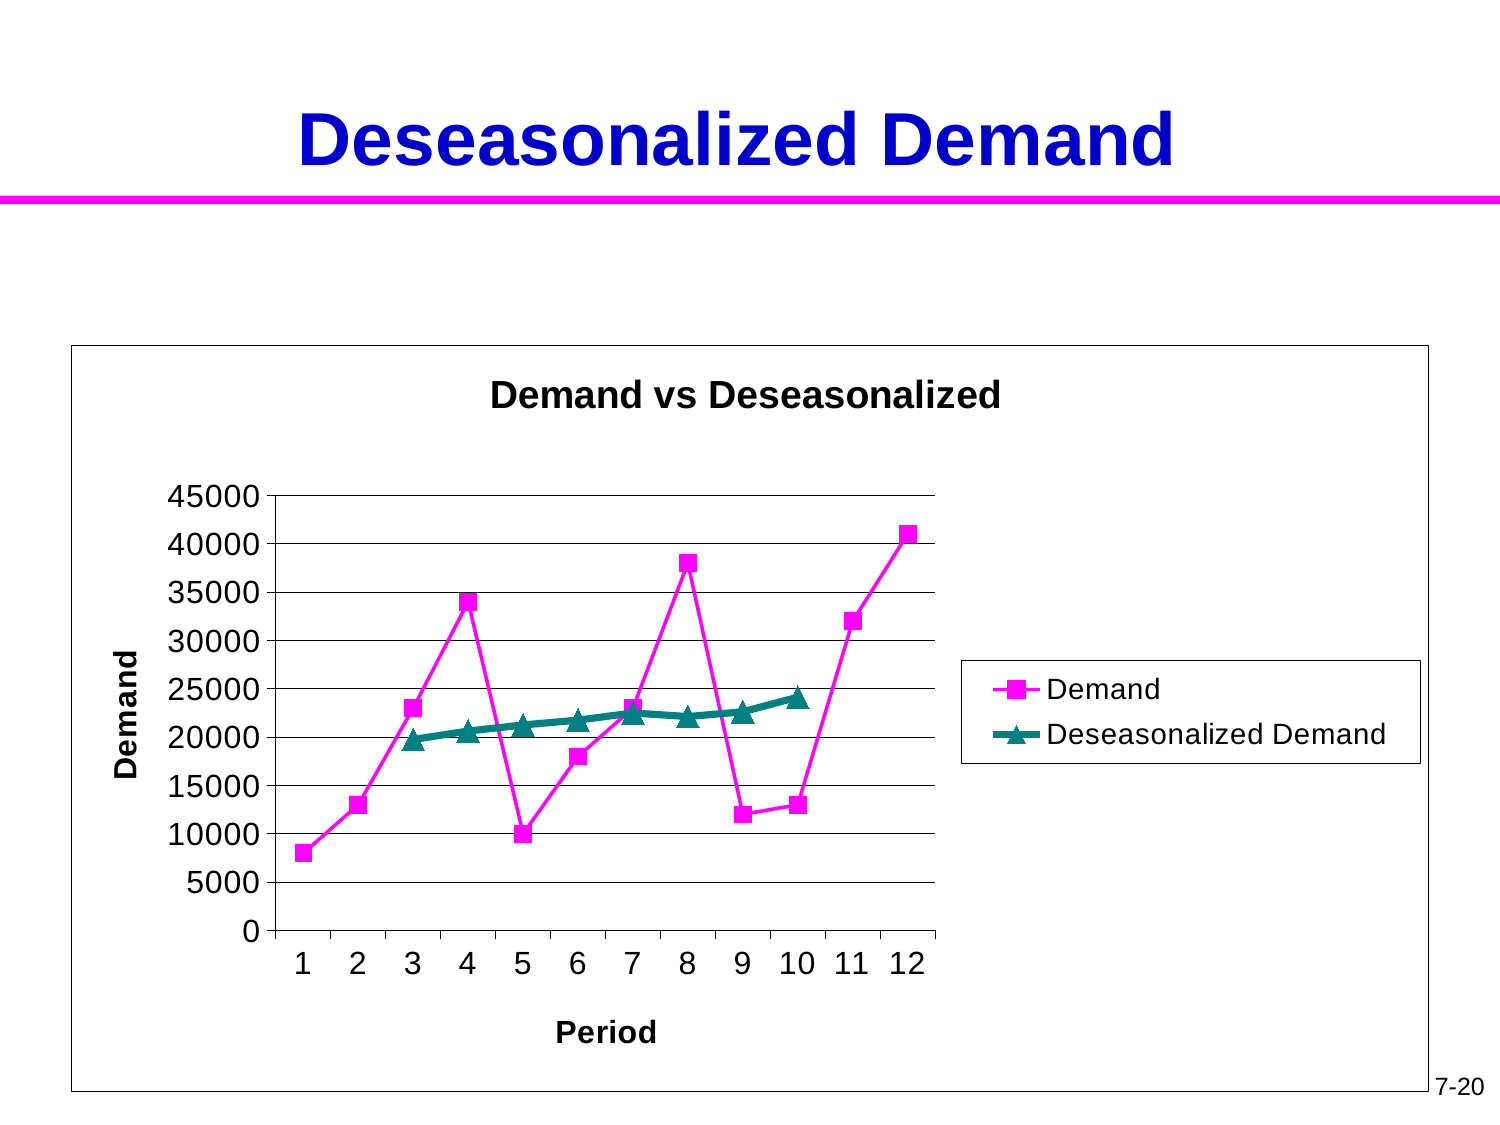

# Deseasonalized Demand

### Chart: Demand vs Deseasonalized

| Category | Demand | Deseasonalized Demand |
|---|---|---|
7-20